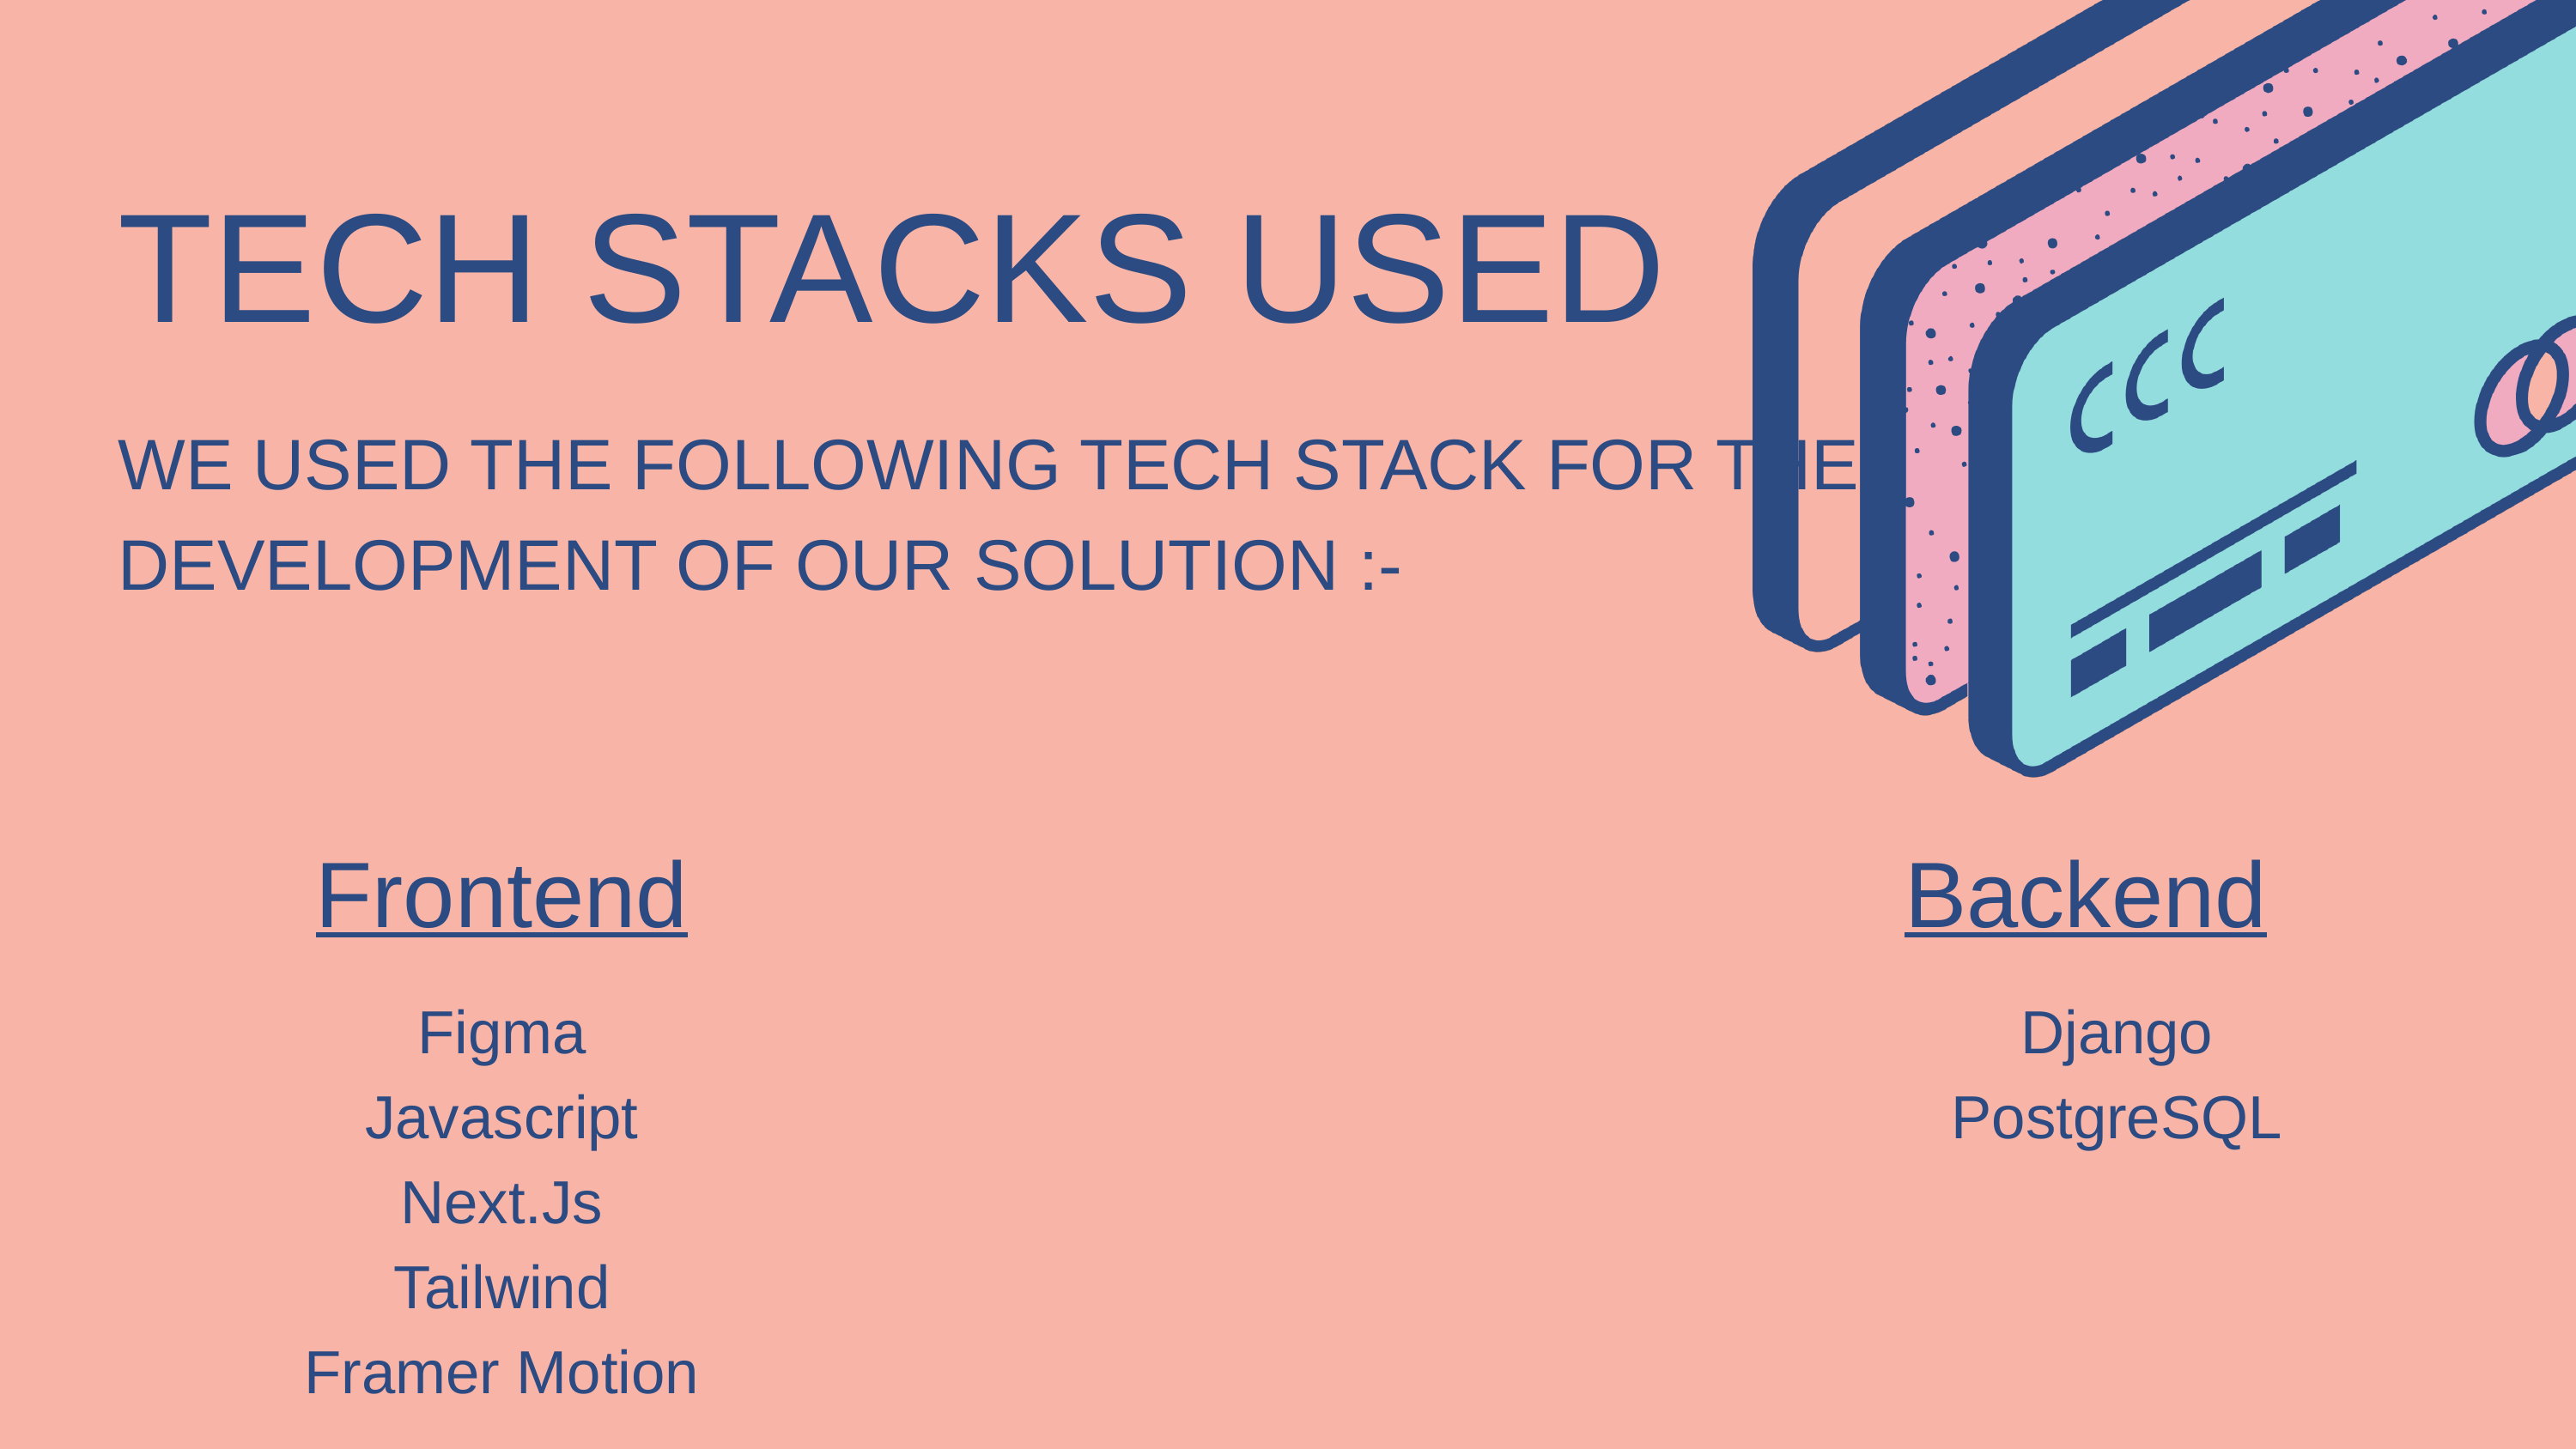

TECH STACKS USED
WE USED THE FOLLOWING TECH STACK FOR THE DEVELOPMENT OF OUR SOLUTION :-
Frontend
Figma
Javascript
Next.Js
Tailwind
Framer Motion
Backend
Django
PostgreSQL